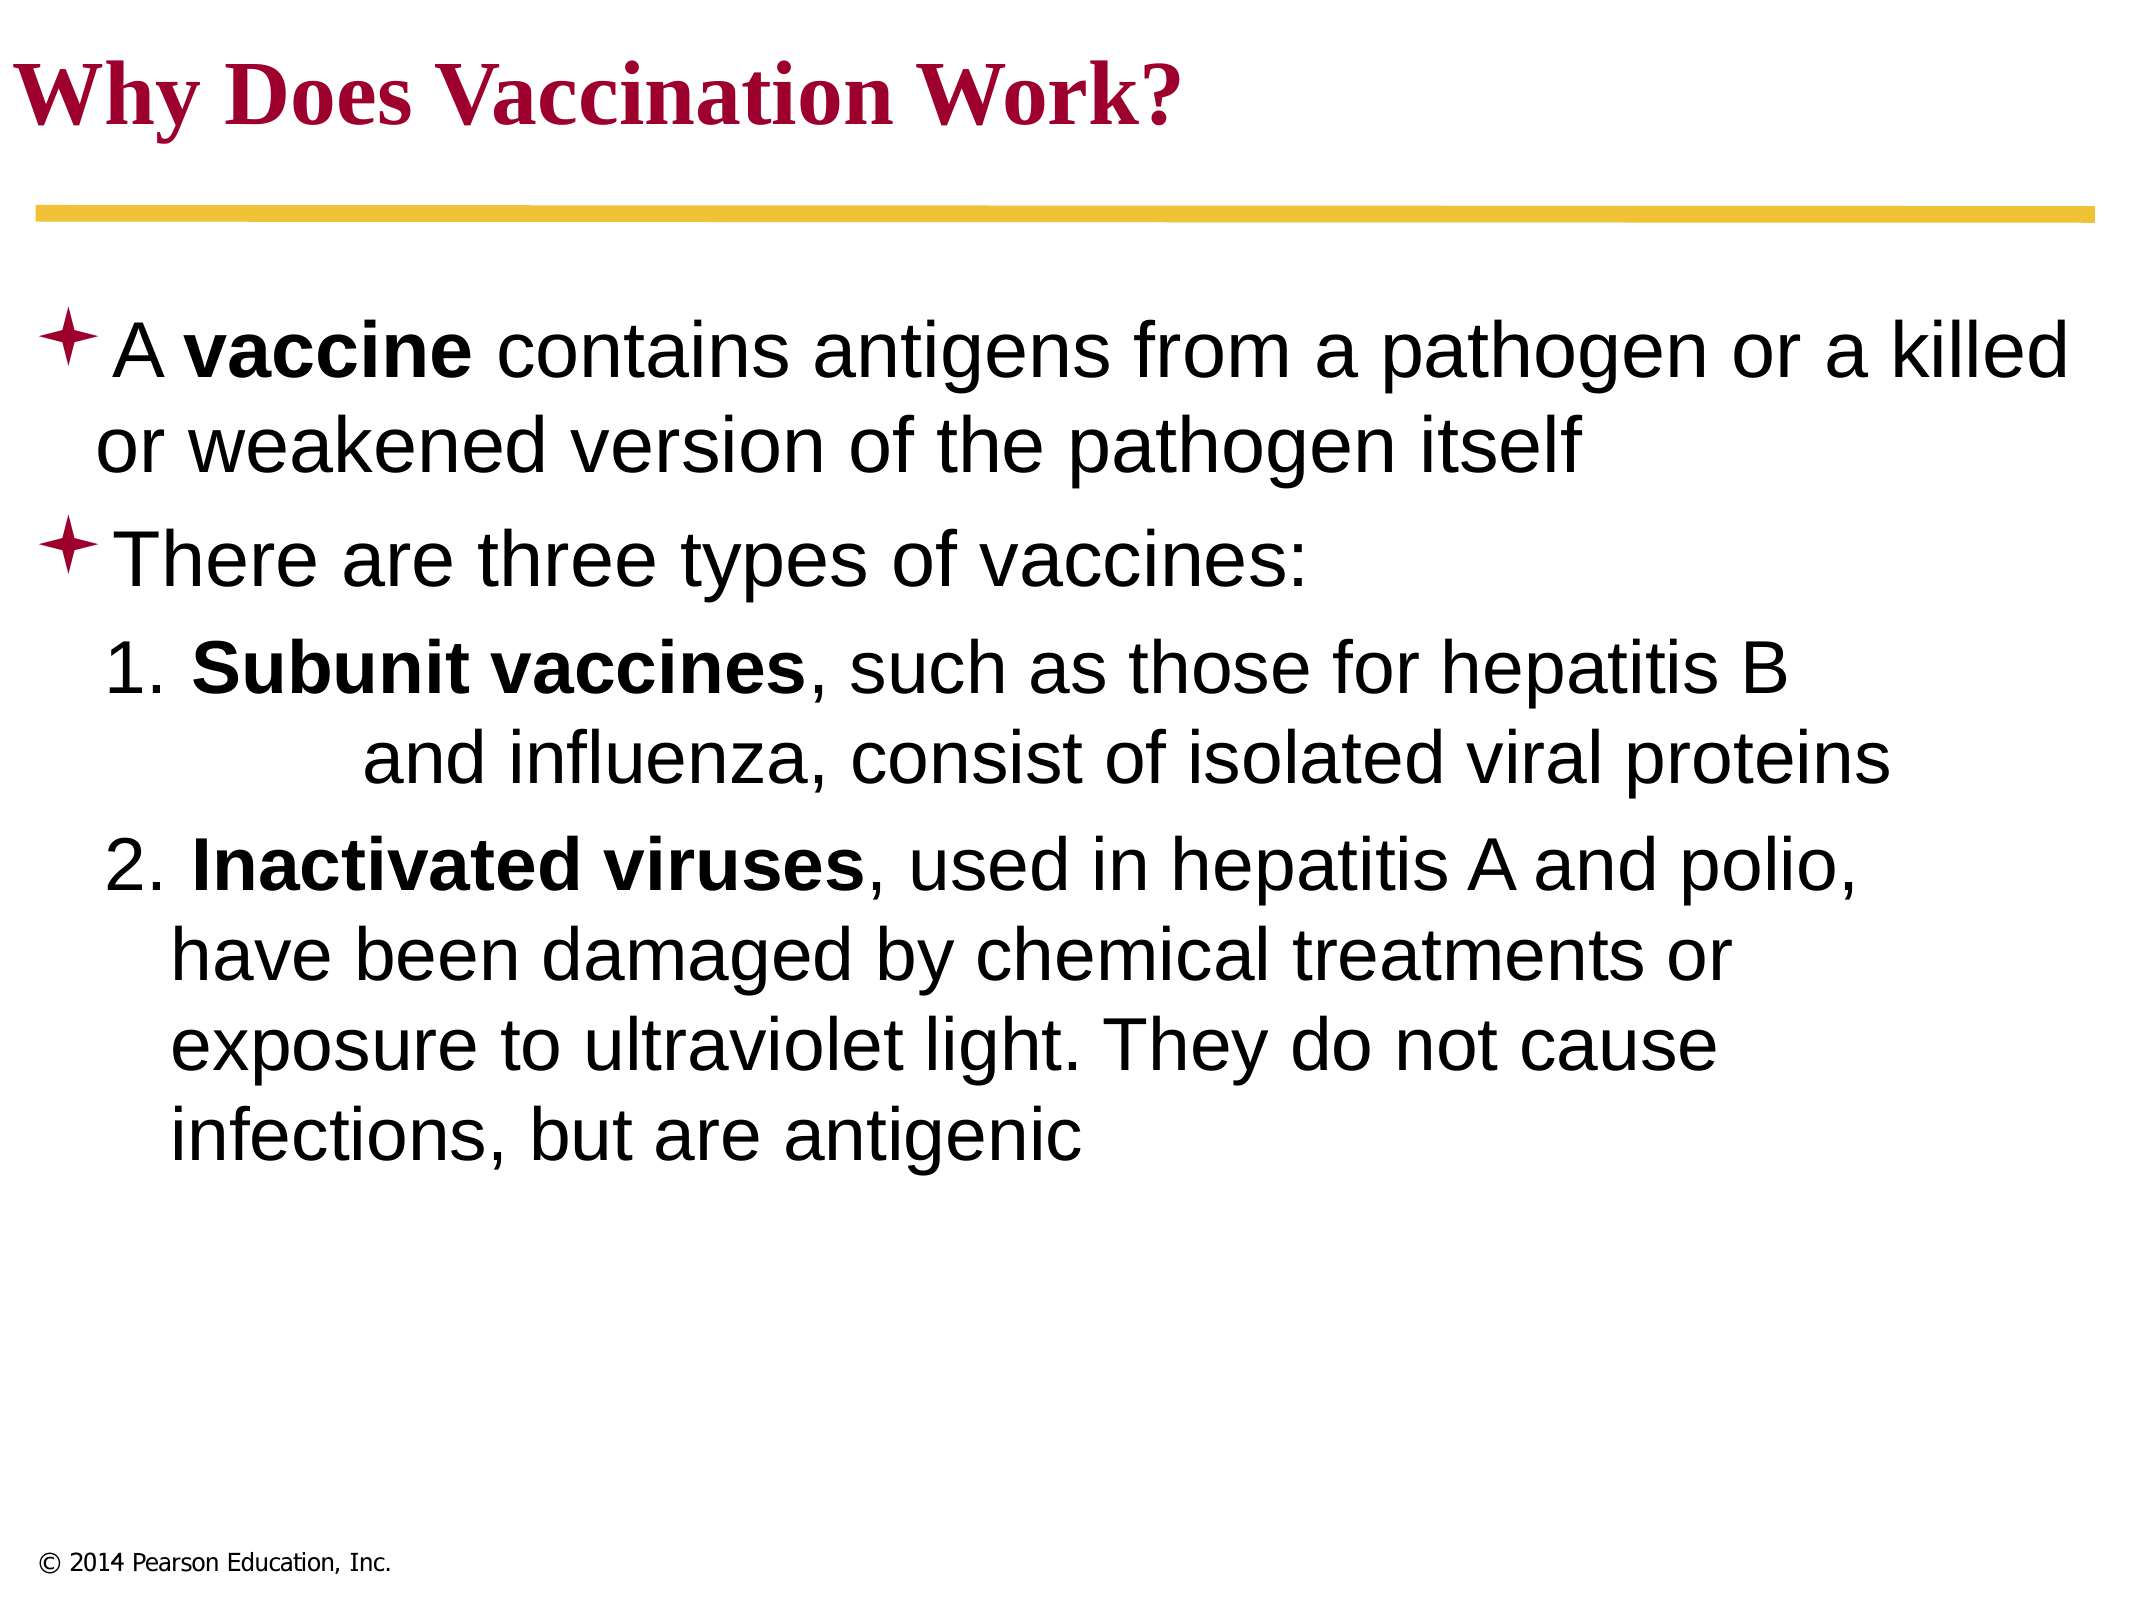

Why Does Vaccination Work?

A vaccine contains antigens from a pathogen or a killed or weakened version of the pathogen itself
There are three types of vaccines:
 Subunit vaccines, such as those for hepatitis B
	and influenza, consist of isolated viral proteins
 Inactivated viruses, used in hepatitis A and polio, 	have been damaged by chemical treatments or 		exposure to ultraviolet light. They do not cause 		infections, but are antigenic